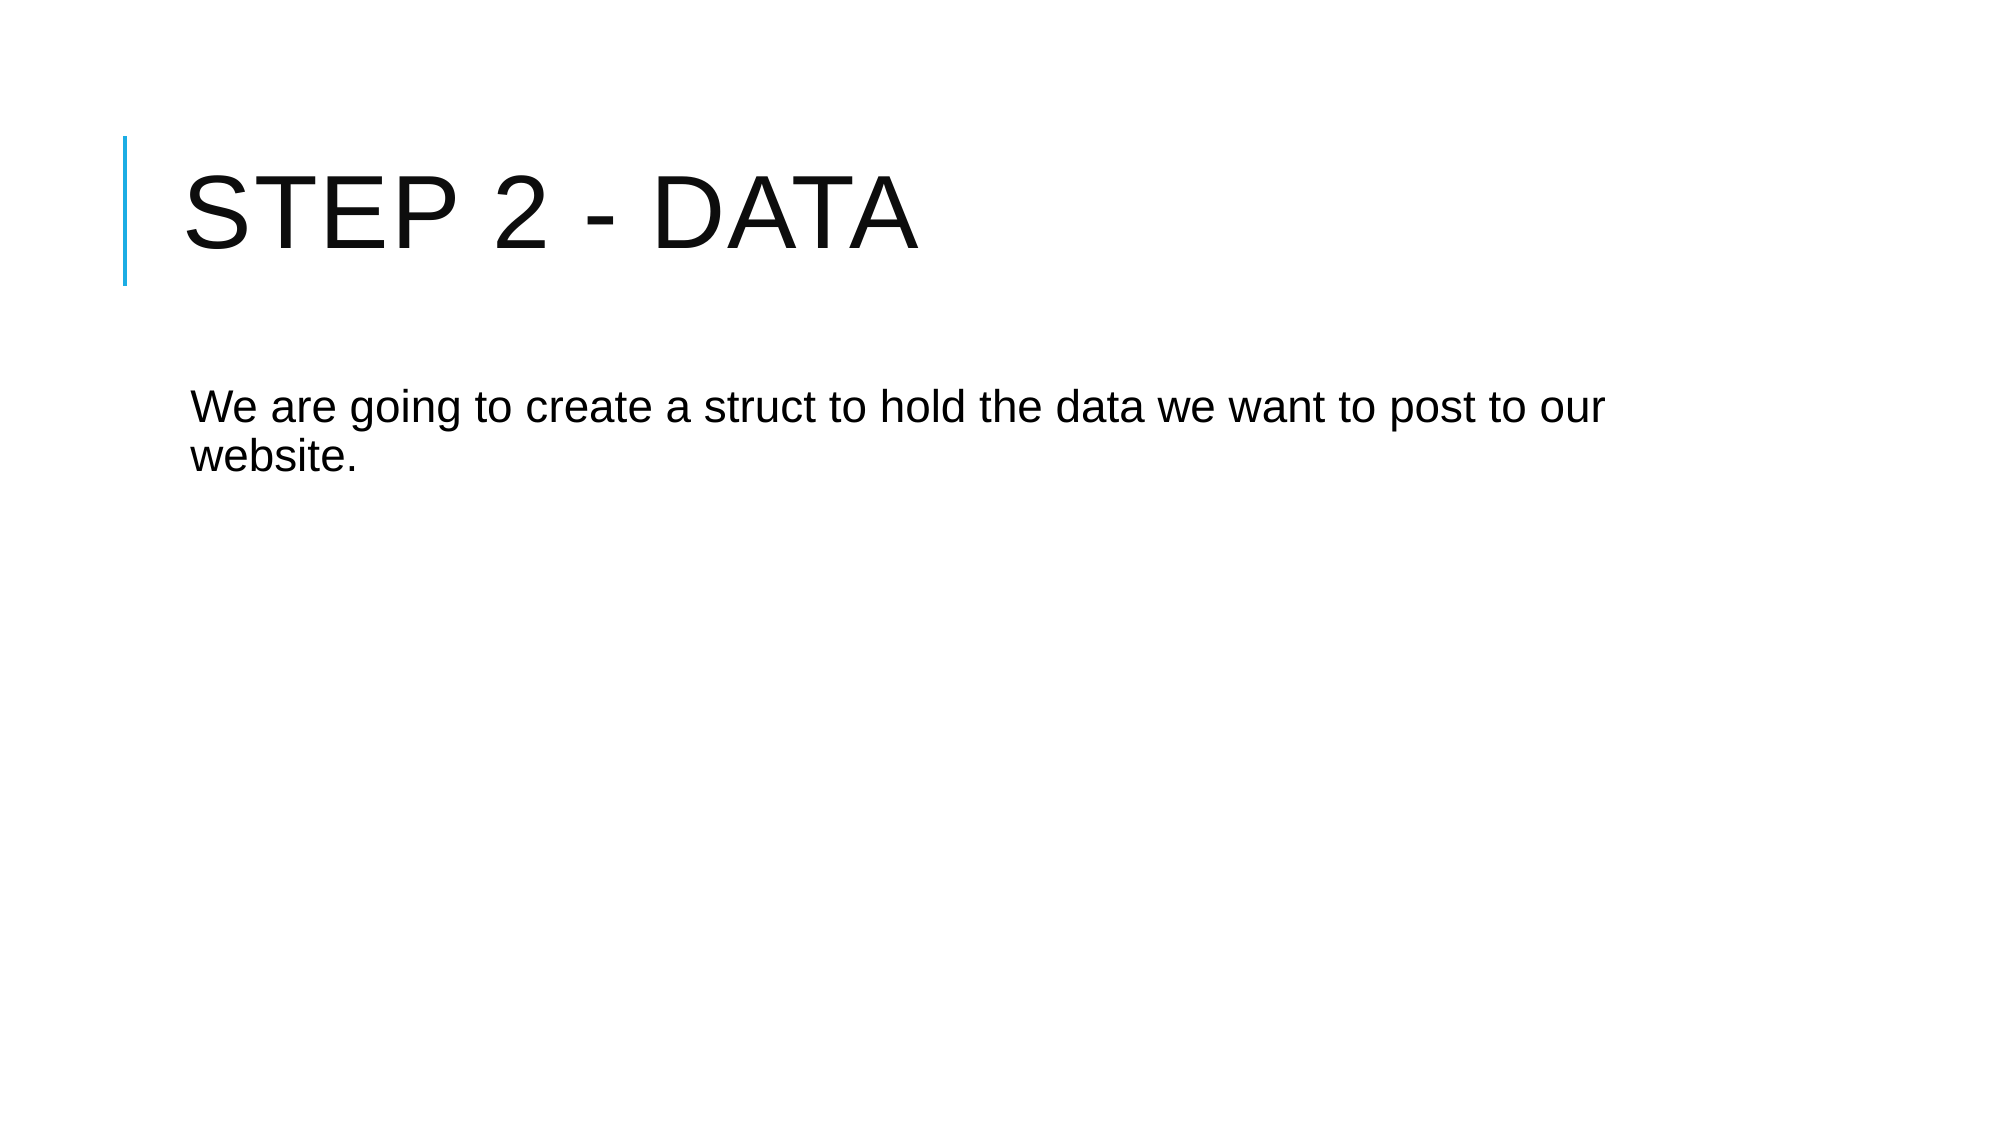

# Step 2 - data
We are going to create a struct to hold the data we want to post to our website.